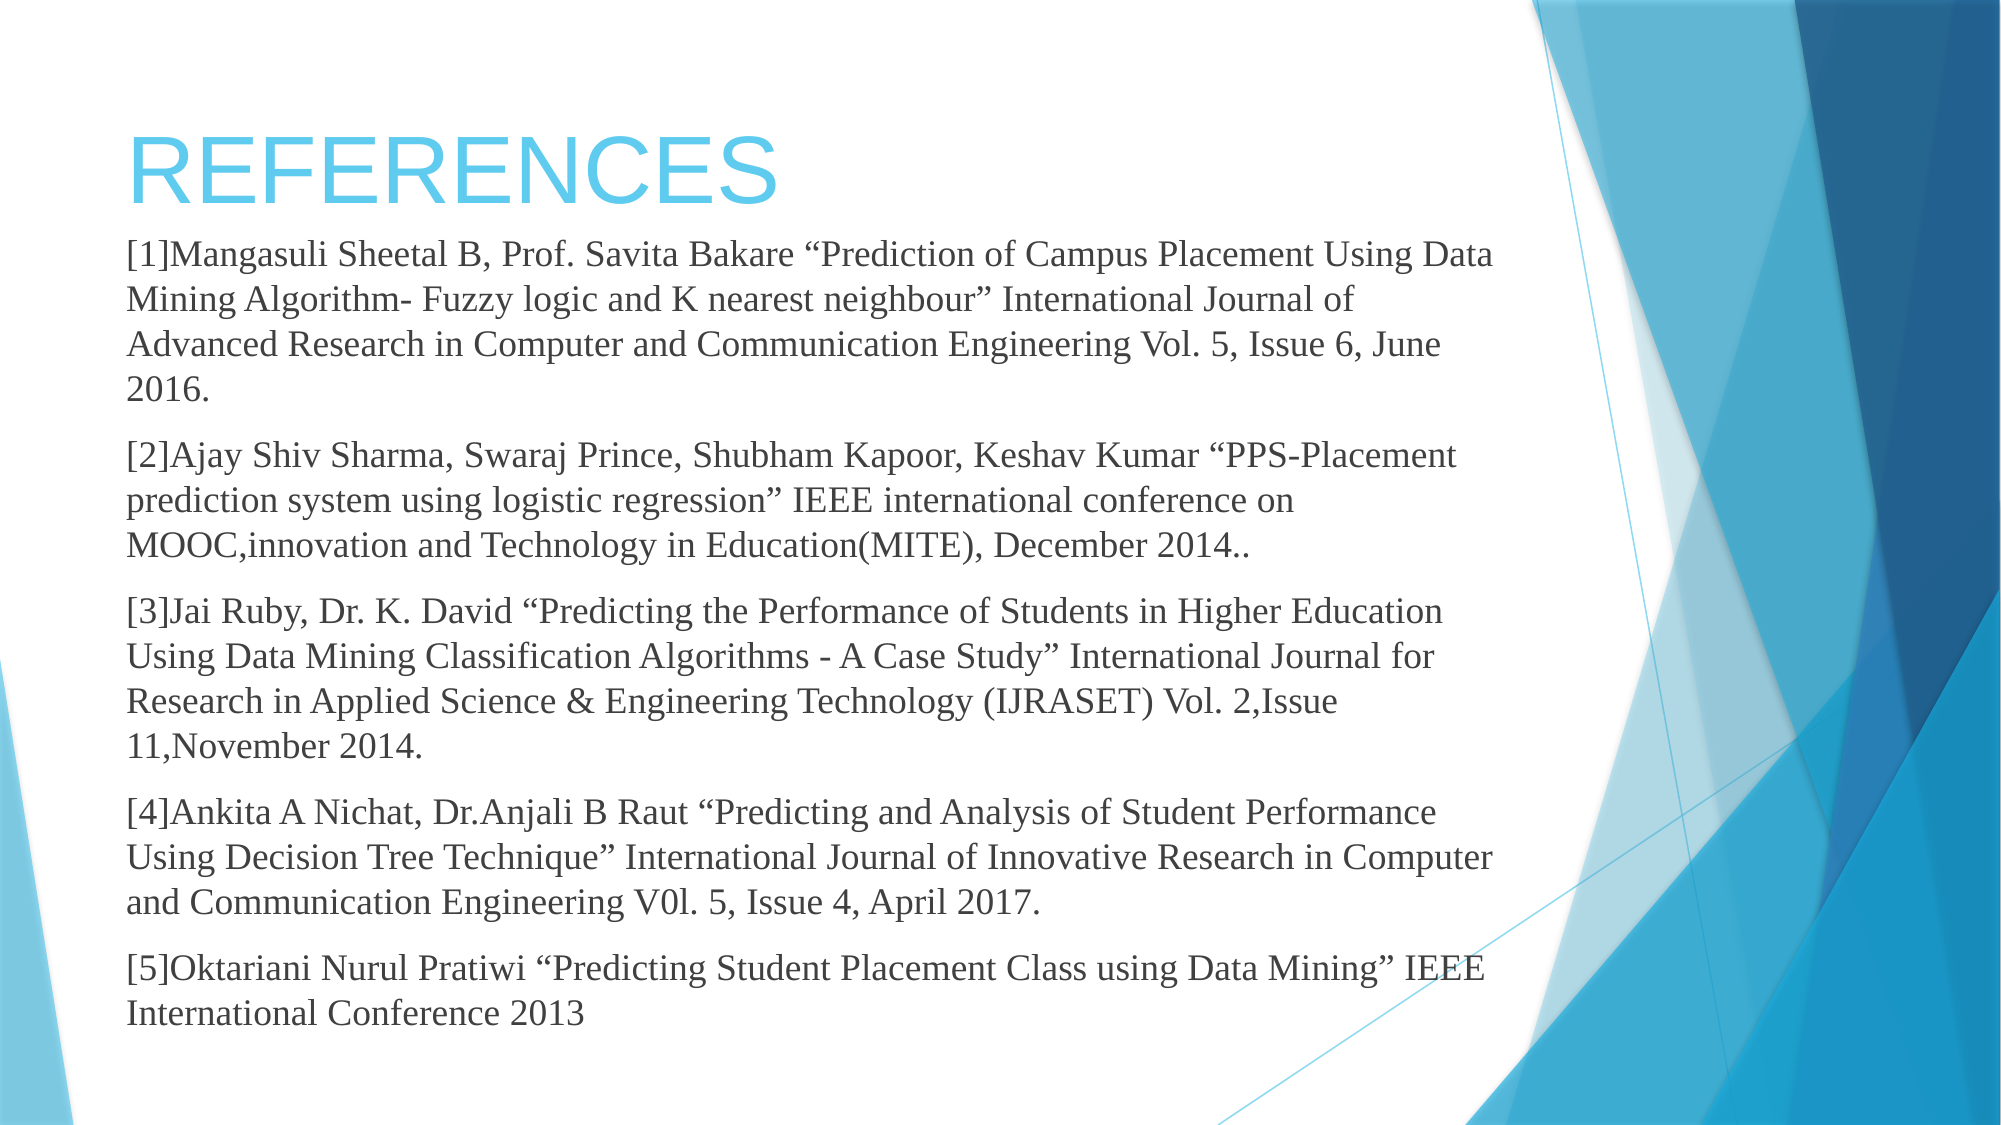

# REFERENCES
[1]Mangasuli Sheetal B, Prof. Savita Bakare “Prediction of Campus Placement Using Data Mining Algorithm- Fuzzy logic and K nearest neighbour” International Journal of Advanced Research in Computer and Communication Engineering Vol. 5, Issue 6, June 2016.
[2]Ajay Shiv Sharma, Swaraj Prince, Shubham Kapoor, Keshav Kumar “PPS-Placement prediction system using logistic regression” IEEE international conference on MOOC,innovation and Technology in Education(MITE), December 2014..
[3]Jai Ruby, Dr. K. David “Predicting the Performance of Students in Higher Education Using Data Mining Classification Algorithms - A Case Study” International Journal for Research in Applied Science & Engineering Technology (IJRASET) Vol. 2,Issue 11,November 2014.
[4]Ankita A Nichat, Dr.Anjali B Raut “Predicting and Analysis of Student Performance Using Decision Tree Technique” International Journal of Innovative Research in Computer and Communication Engineering V0l. 5, Issue 4, April 2017.
[5]Oktariani Nurul Pratiwi “Predicting Student Placement Class using Data Mining” IEEE International Conference 2013